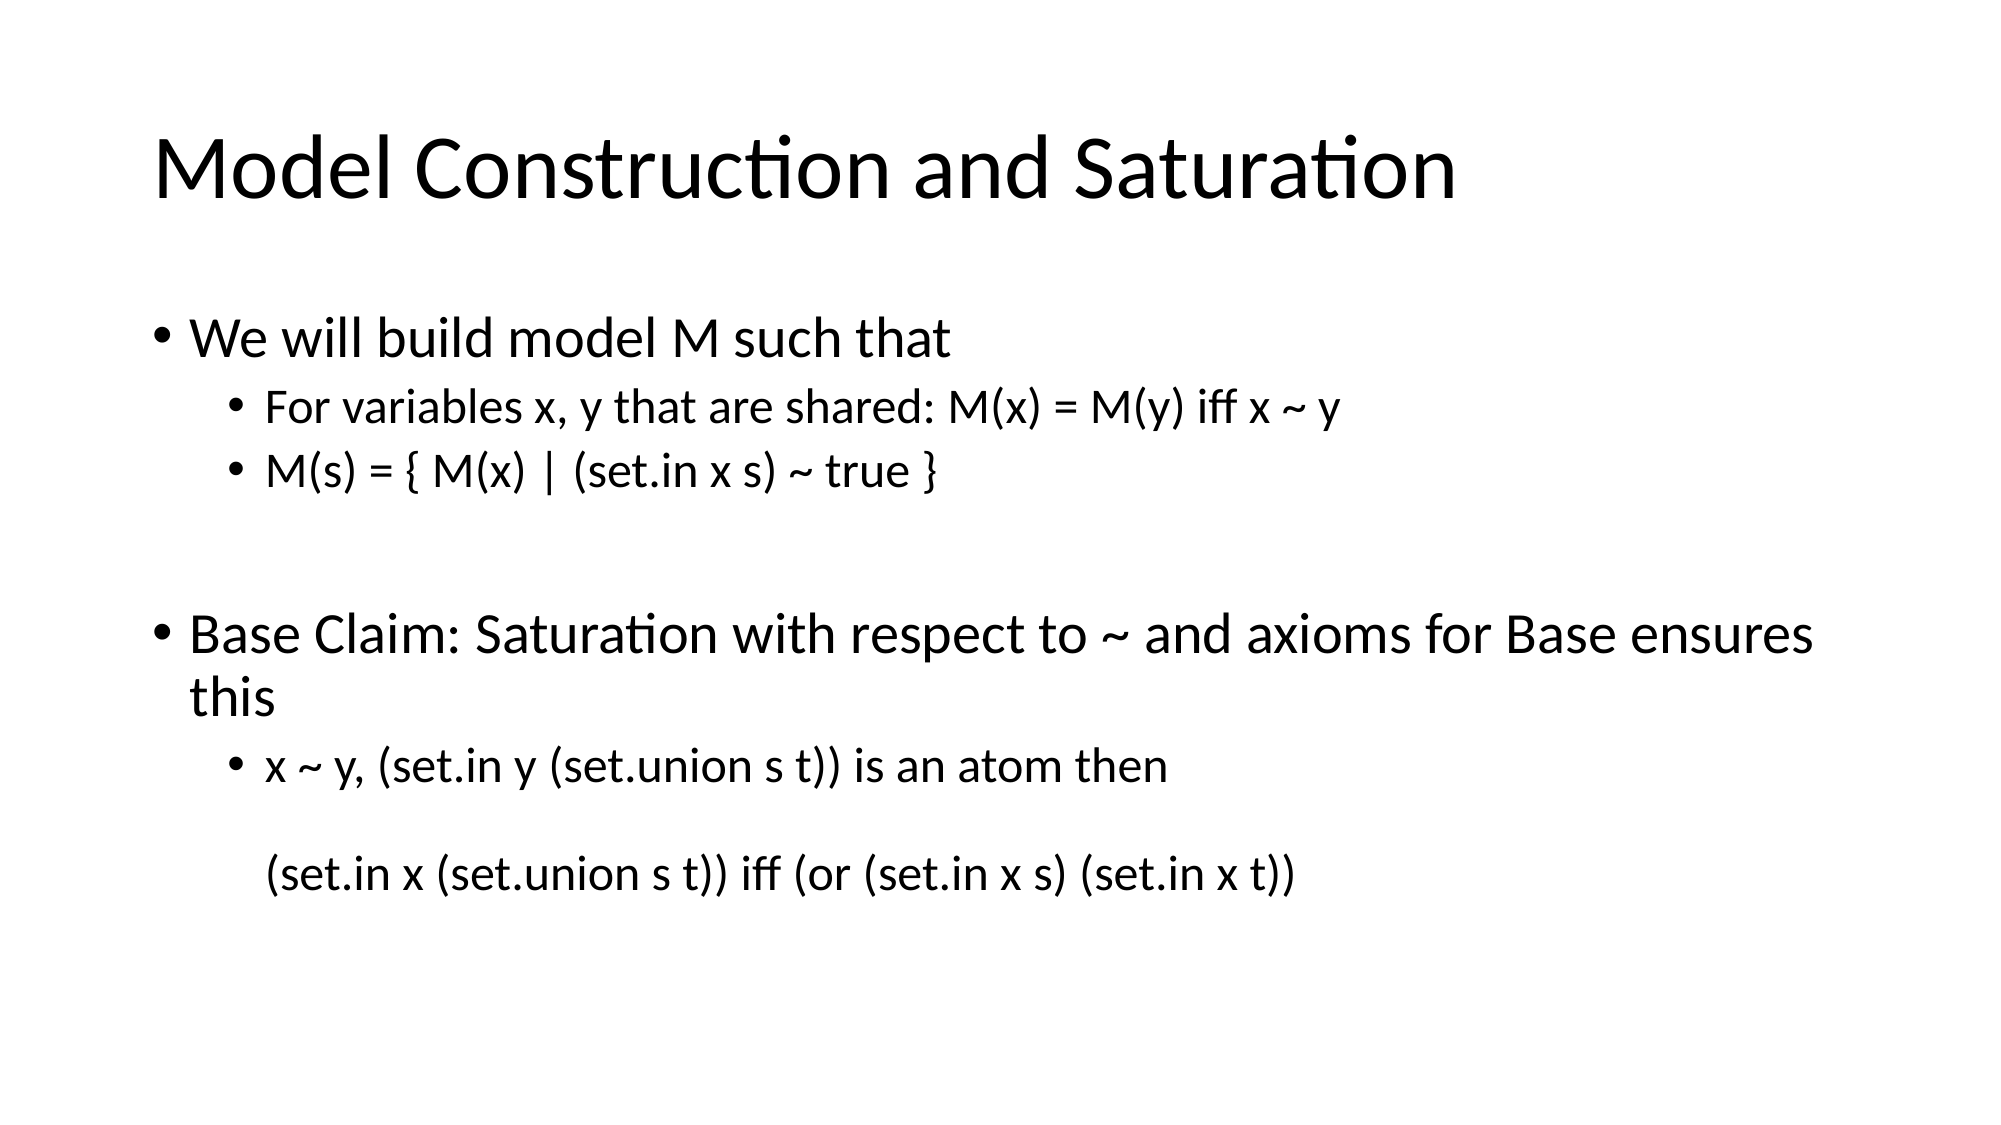

# Model Construction and Saturation
We will build model M such that
For variables x, y that are shared: M(x) = M(y) iff x ~ y
M(s) = { M(x) | (set.in x s) ~ true }

Base Claim: Saturation with respect to ~ and axioms for Base ensures this
x ~ y, (set.in y (set.union s t)) is an atom then
(set.in x (set.union s t)) iff (or (set.in x s) (set.in x t))